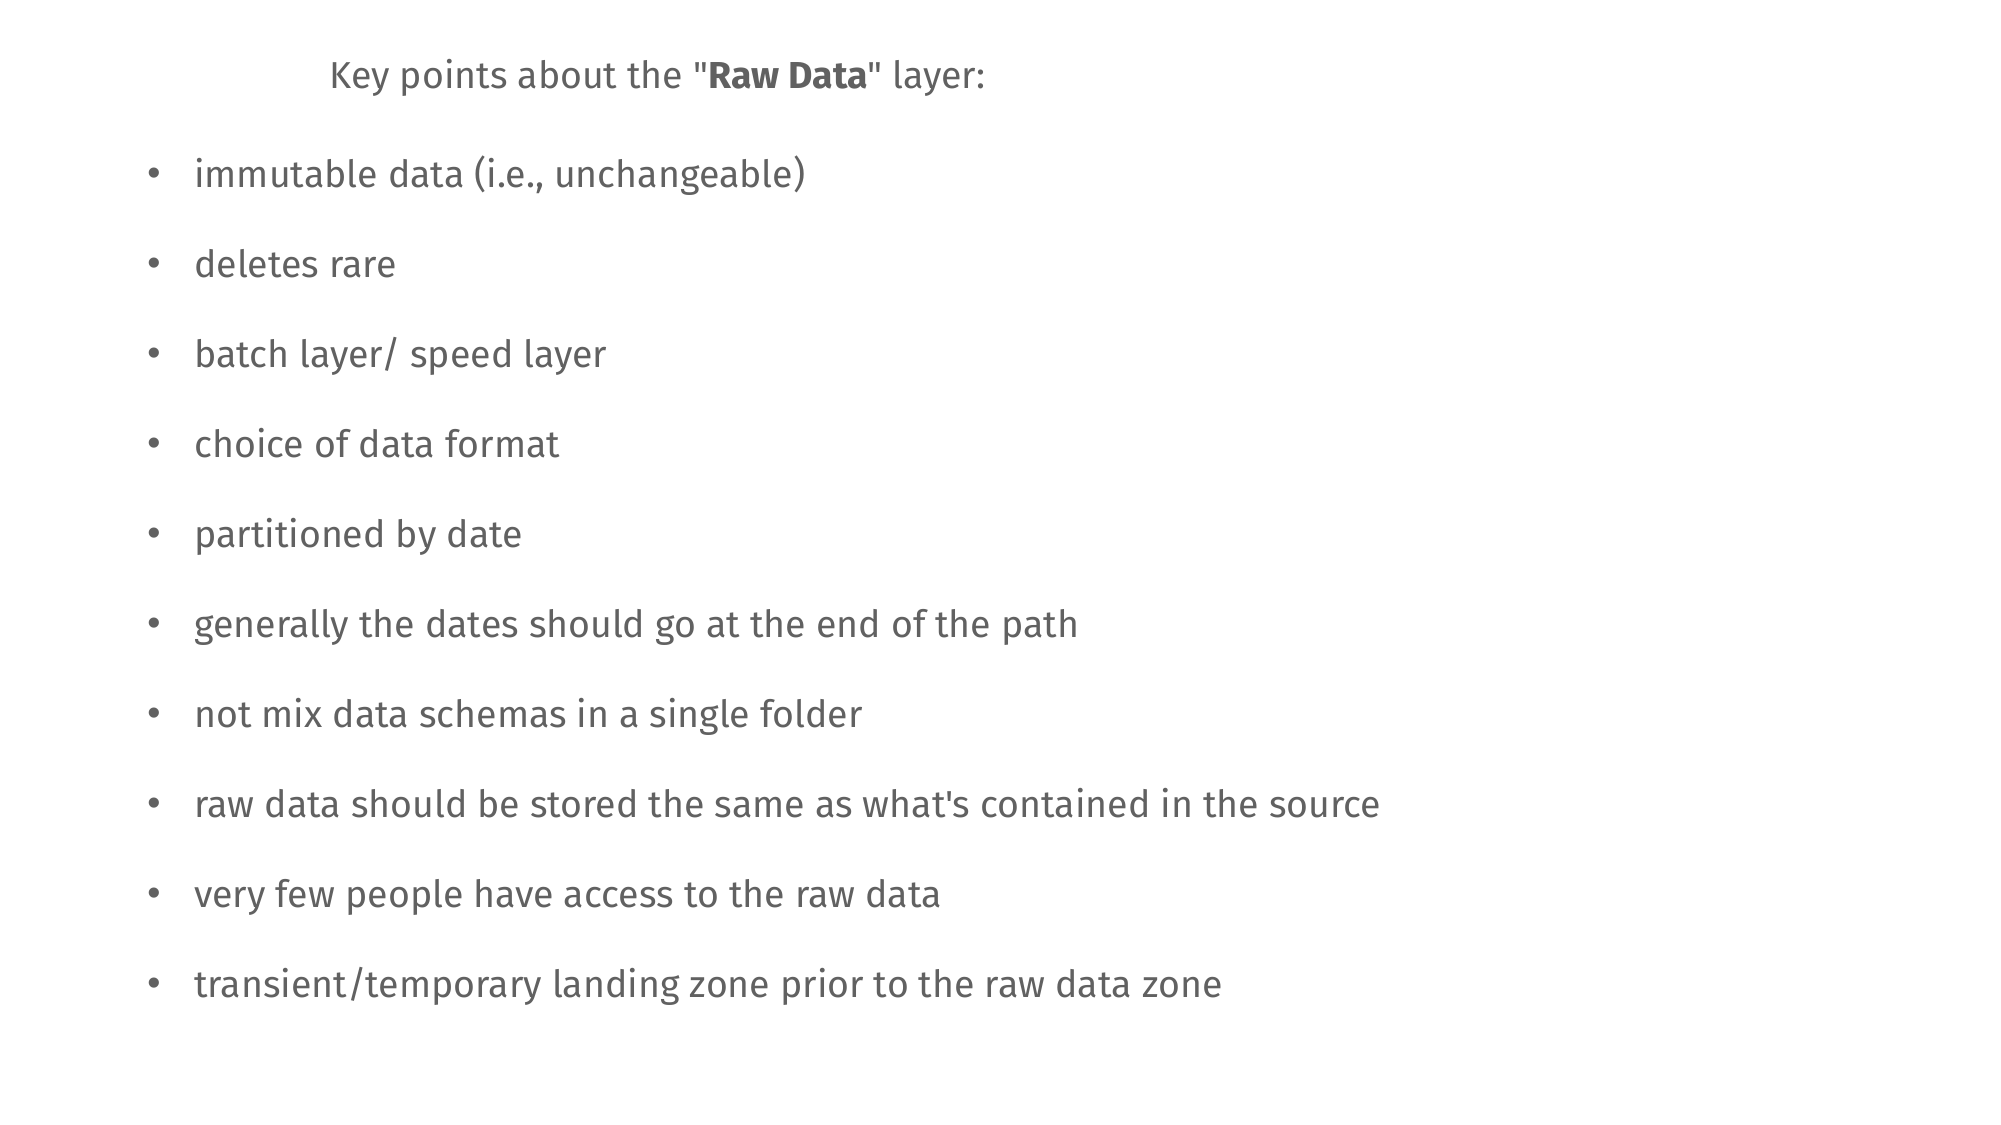

Key points about the "Raw Data" layer:
immutable data (i.e., unchangeable)

deletes rare

batch layer/ speed layer

choice of data format

partitioned by date

generally the dates should go at the end of the path

not mix data schemas in a single folder

raw data should be stored the same as what's contained in the source

very few people have access to the raw data

transient/temporary landing zone prior to the raw data zone